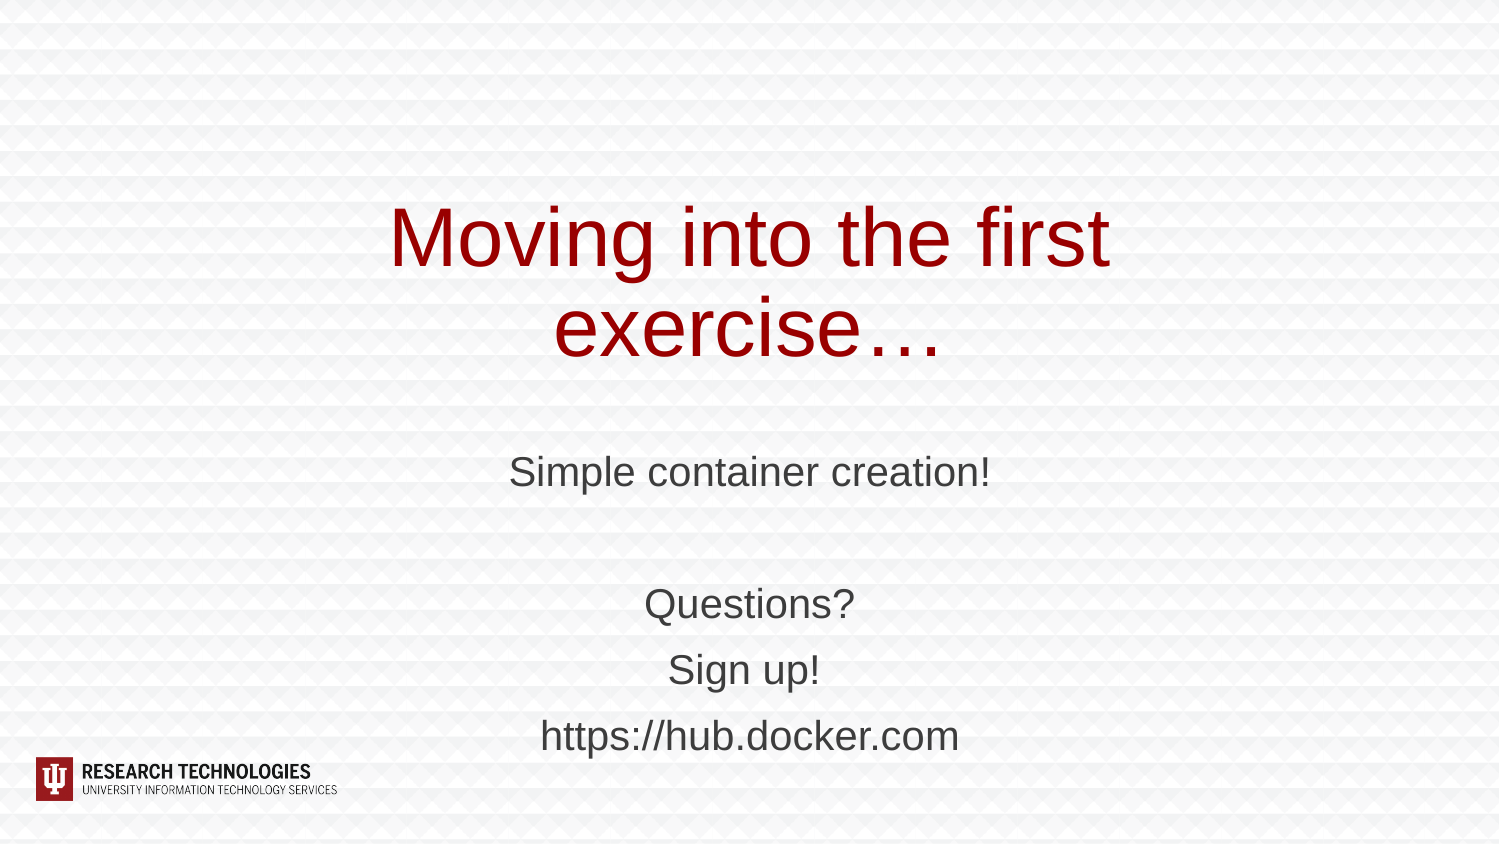

# Moving into the first exercise…
Simple container creation!

Questions?
Sign up!
https://hub.docker.com